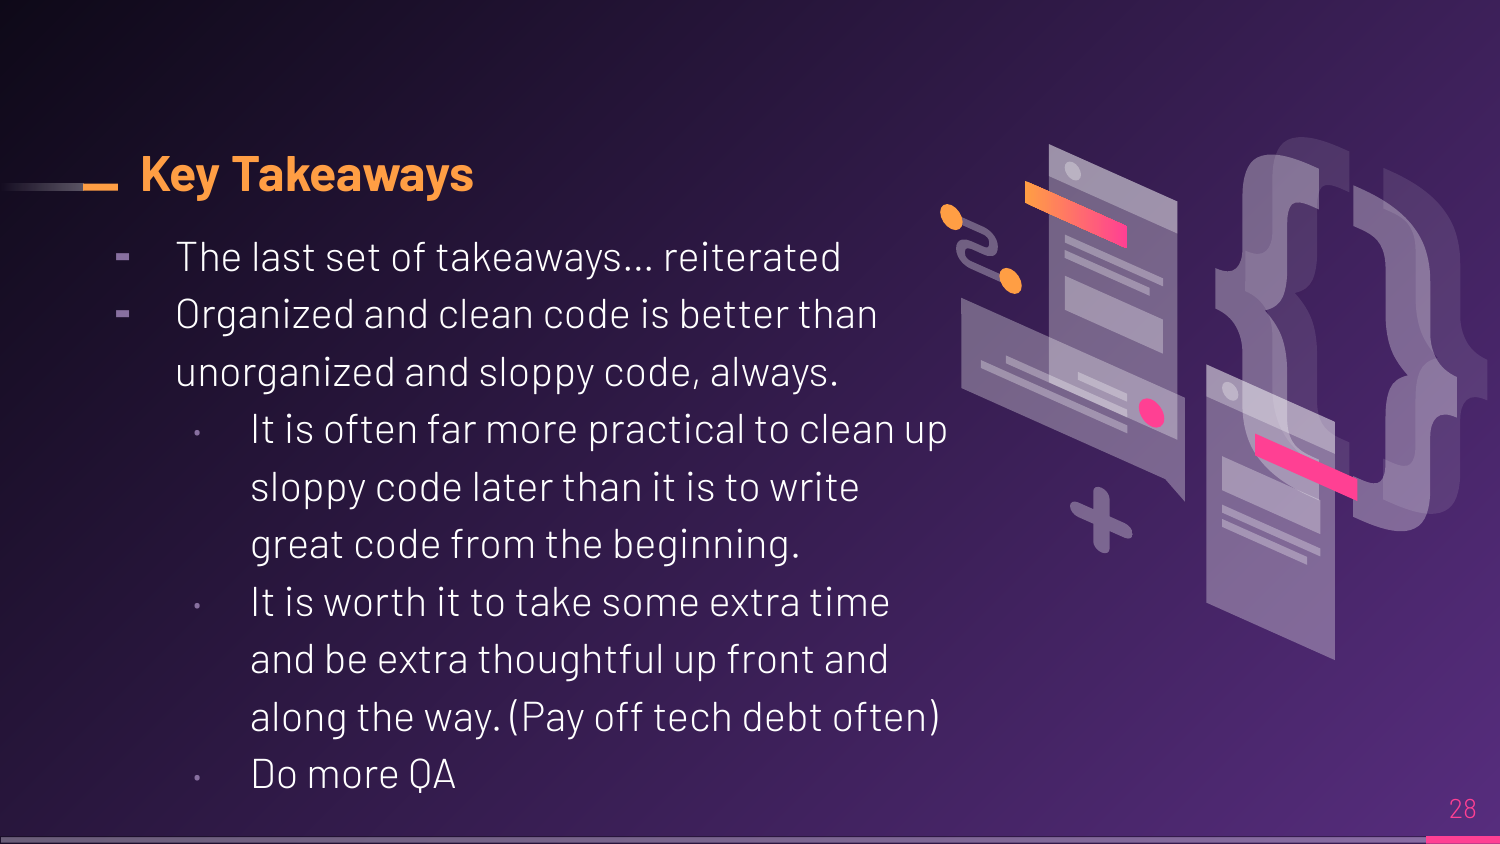

# Key Takeaways
The last set of takeaways… reiterated
Organized and clean code is better than unorganized and sloppy code, always.
It is often far more practical to clean up sloppy code later than it is to write great code from the beginning.
It is worth it to take some extra time and be extra thoughtful up front and along the way. (Pay off tech debt often)
Do more QA
28